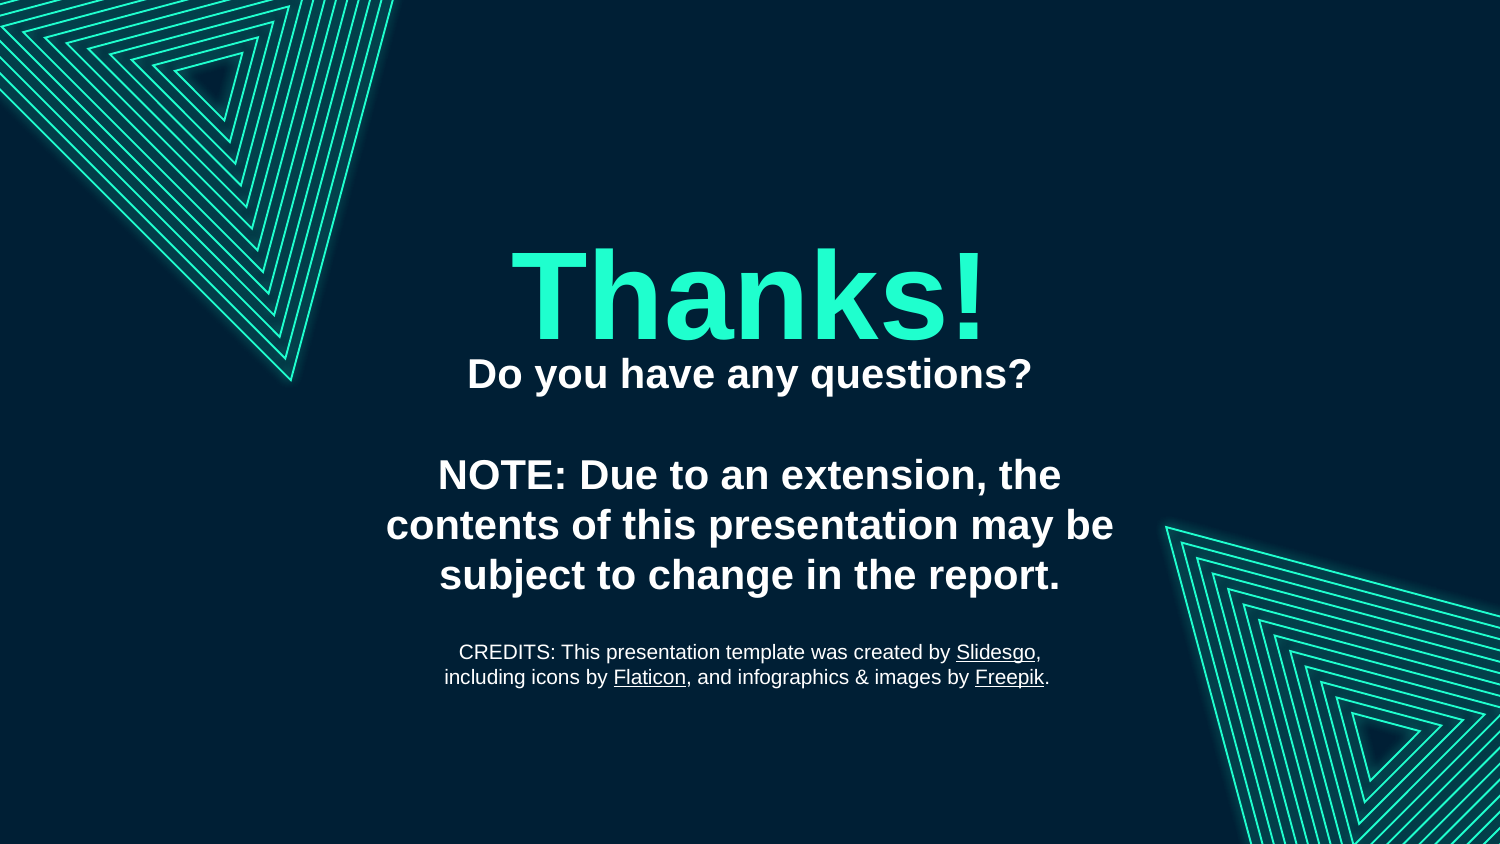

# Thanks!
Do you have any questions?
NOTE: Due to an extension, the contents of this presentation may be subject to change in the report.